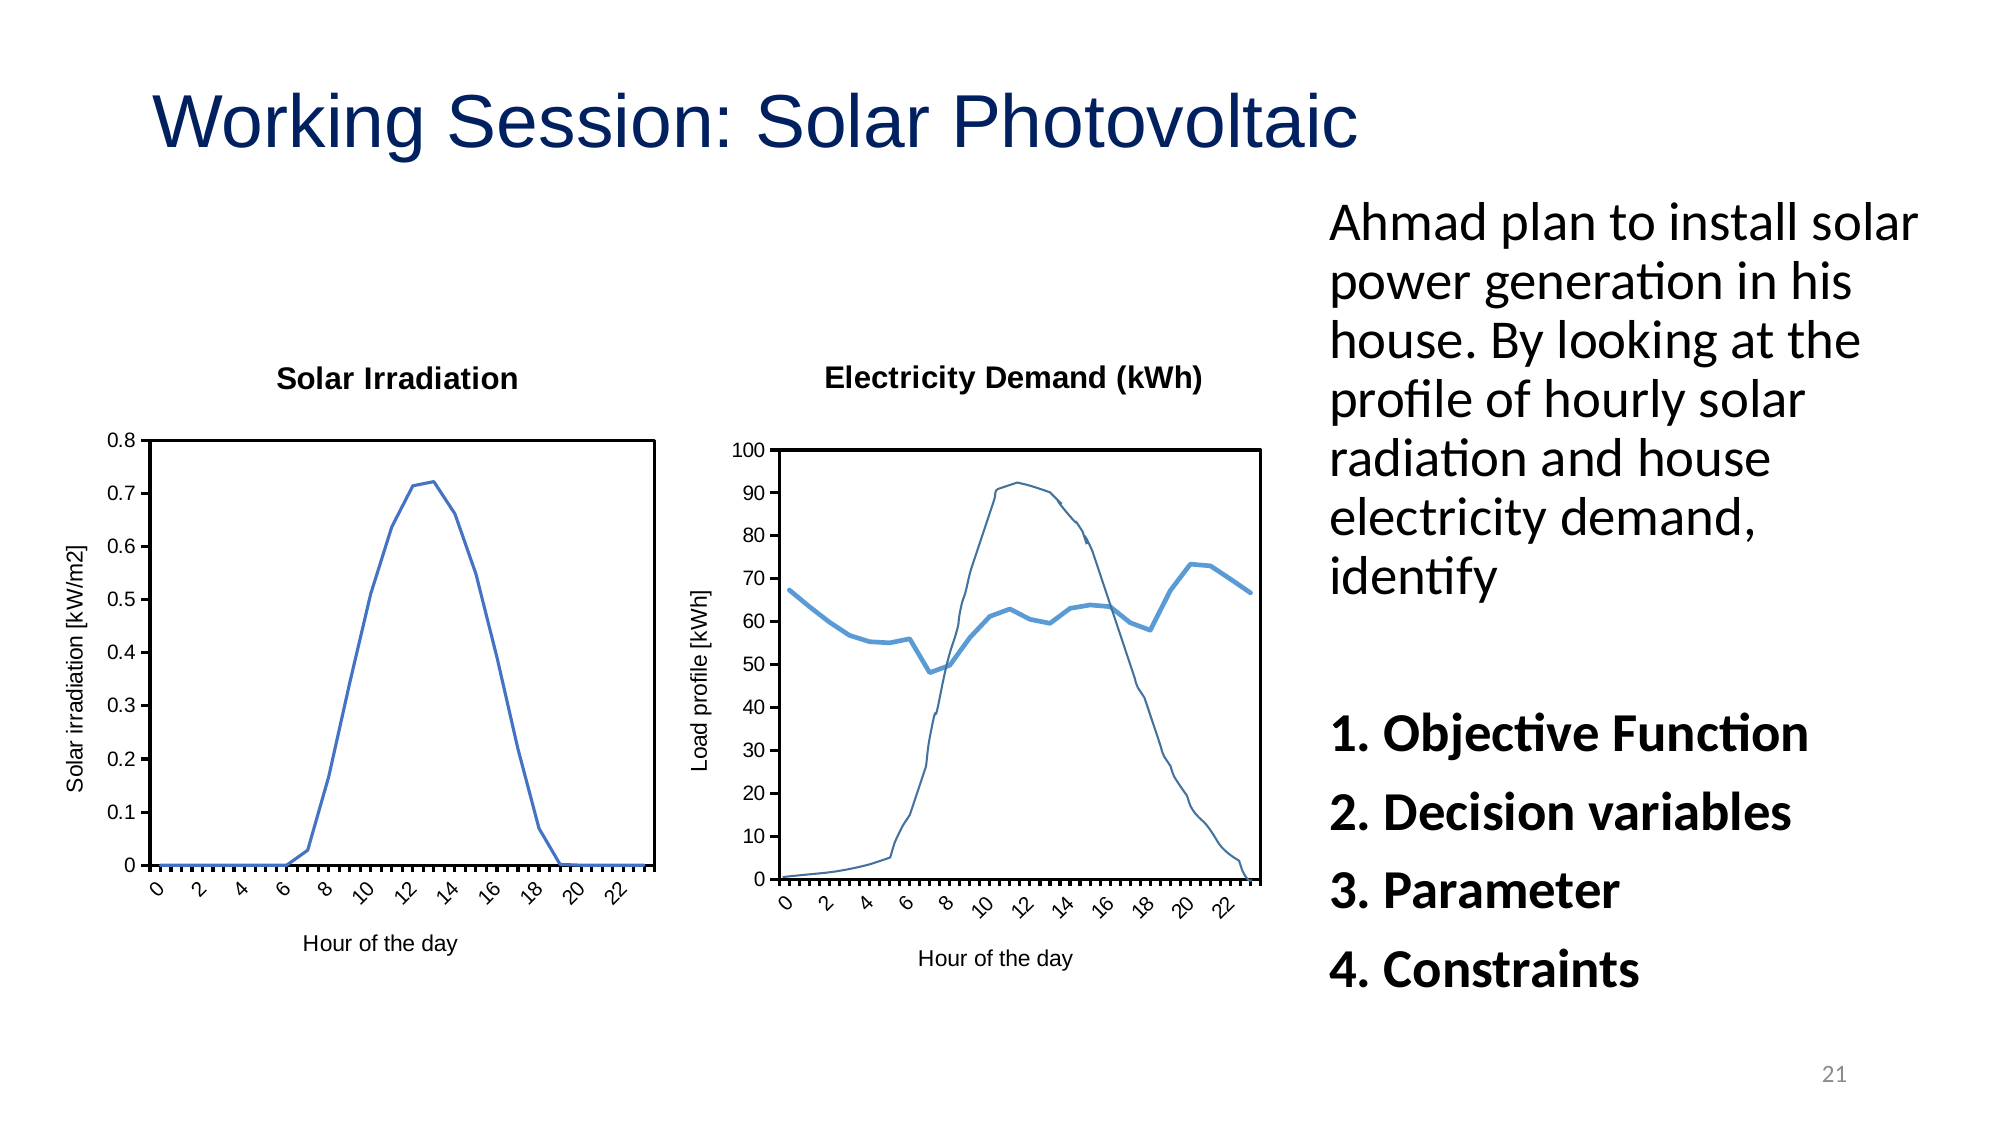

# Working Session: Solar Photovoltaic
Ahmad plan to install solar power generation in his house. By looking at the profile of hourly solar radiation and house electricity demand, identify

1. Objective Function
2. Decision variables
3. Parameter
4. Constraints

### Chart: Solar Irradiation

| Category |  |
|---|---|
| 0 | 0.0 |
| 1 | 0.0 |
| 2 | 0.0 |
| 3 | 0.0 |
| 4 | 0.0 |
| 5 | 0.0 |
| 6 | 0.0 |
| 7 | 0.028212295890410976 |
| 8 | 0.1664513369863012 |
| 9 | 0.34343133424657546 |
| 10 | 0.5111906821917805 |
| 11 | 0.6369509479452049 |
| 12 | 0.7143641561643833 |
| 13 | 0.7223844739726023 |
| 14 | 0.6617863013698636 |
| 15 | 0.5485175643835619 |
| 16 | 0.39157261095890444 |
| 17 | 0.2187625506849315 |
| 18 | 0.06934502191780822 |
| 19 | 0.001506873972602741 |
| 20 | 0.0 |
| 21 | 0.0 |
| 22 | 0.0 |
| 23 | 0.0 |

### Chart: Electricity Demand (kWh)

| Category | Residential |
|---|---|
| 0 | 67.39284423707437 |
| 1 | 63.513798621046824 |
| 2 | 59.9022733923317 |
| 3 | 56.825788938240976 |
| 4 | 55.35442680802377 |
| 5 | 55.08690642071146 |
| 6 | 56.023227776304154 |
| 7 | 48.13137635059318 |
| 8 | 49.87025886812281 |
| 9 | 56.29074816361658 |
| 10 | 61.2398753288928 |
| 11 | 62.97875784642243 |
| 12 | 60.57107436061231 |
| 13 | 59.634753005019505 |
| 14 | 63.112518040078534 |
| 15 | 63.915079202015356 |
| 16 | 63.51379862104694 |
| 17 | 59.768513198675606 |
| 18 | 58.02963068114598 |
| 19 | 67.25908404341828 |
| 20 | 73.41205295159962 |
| 21 | 73.01077237063134 |
| 22 | 69.93428791654061 |
| 23 | 66.72404326879378 |
21